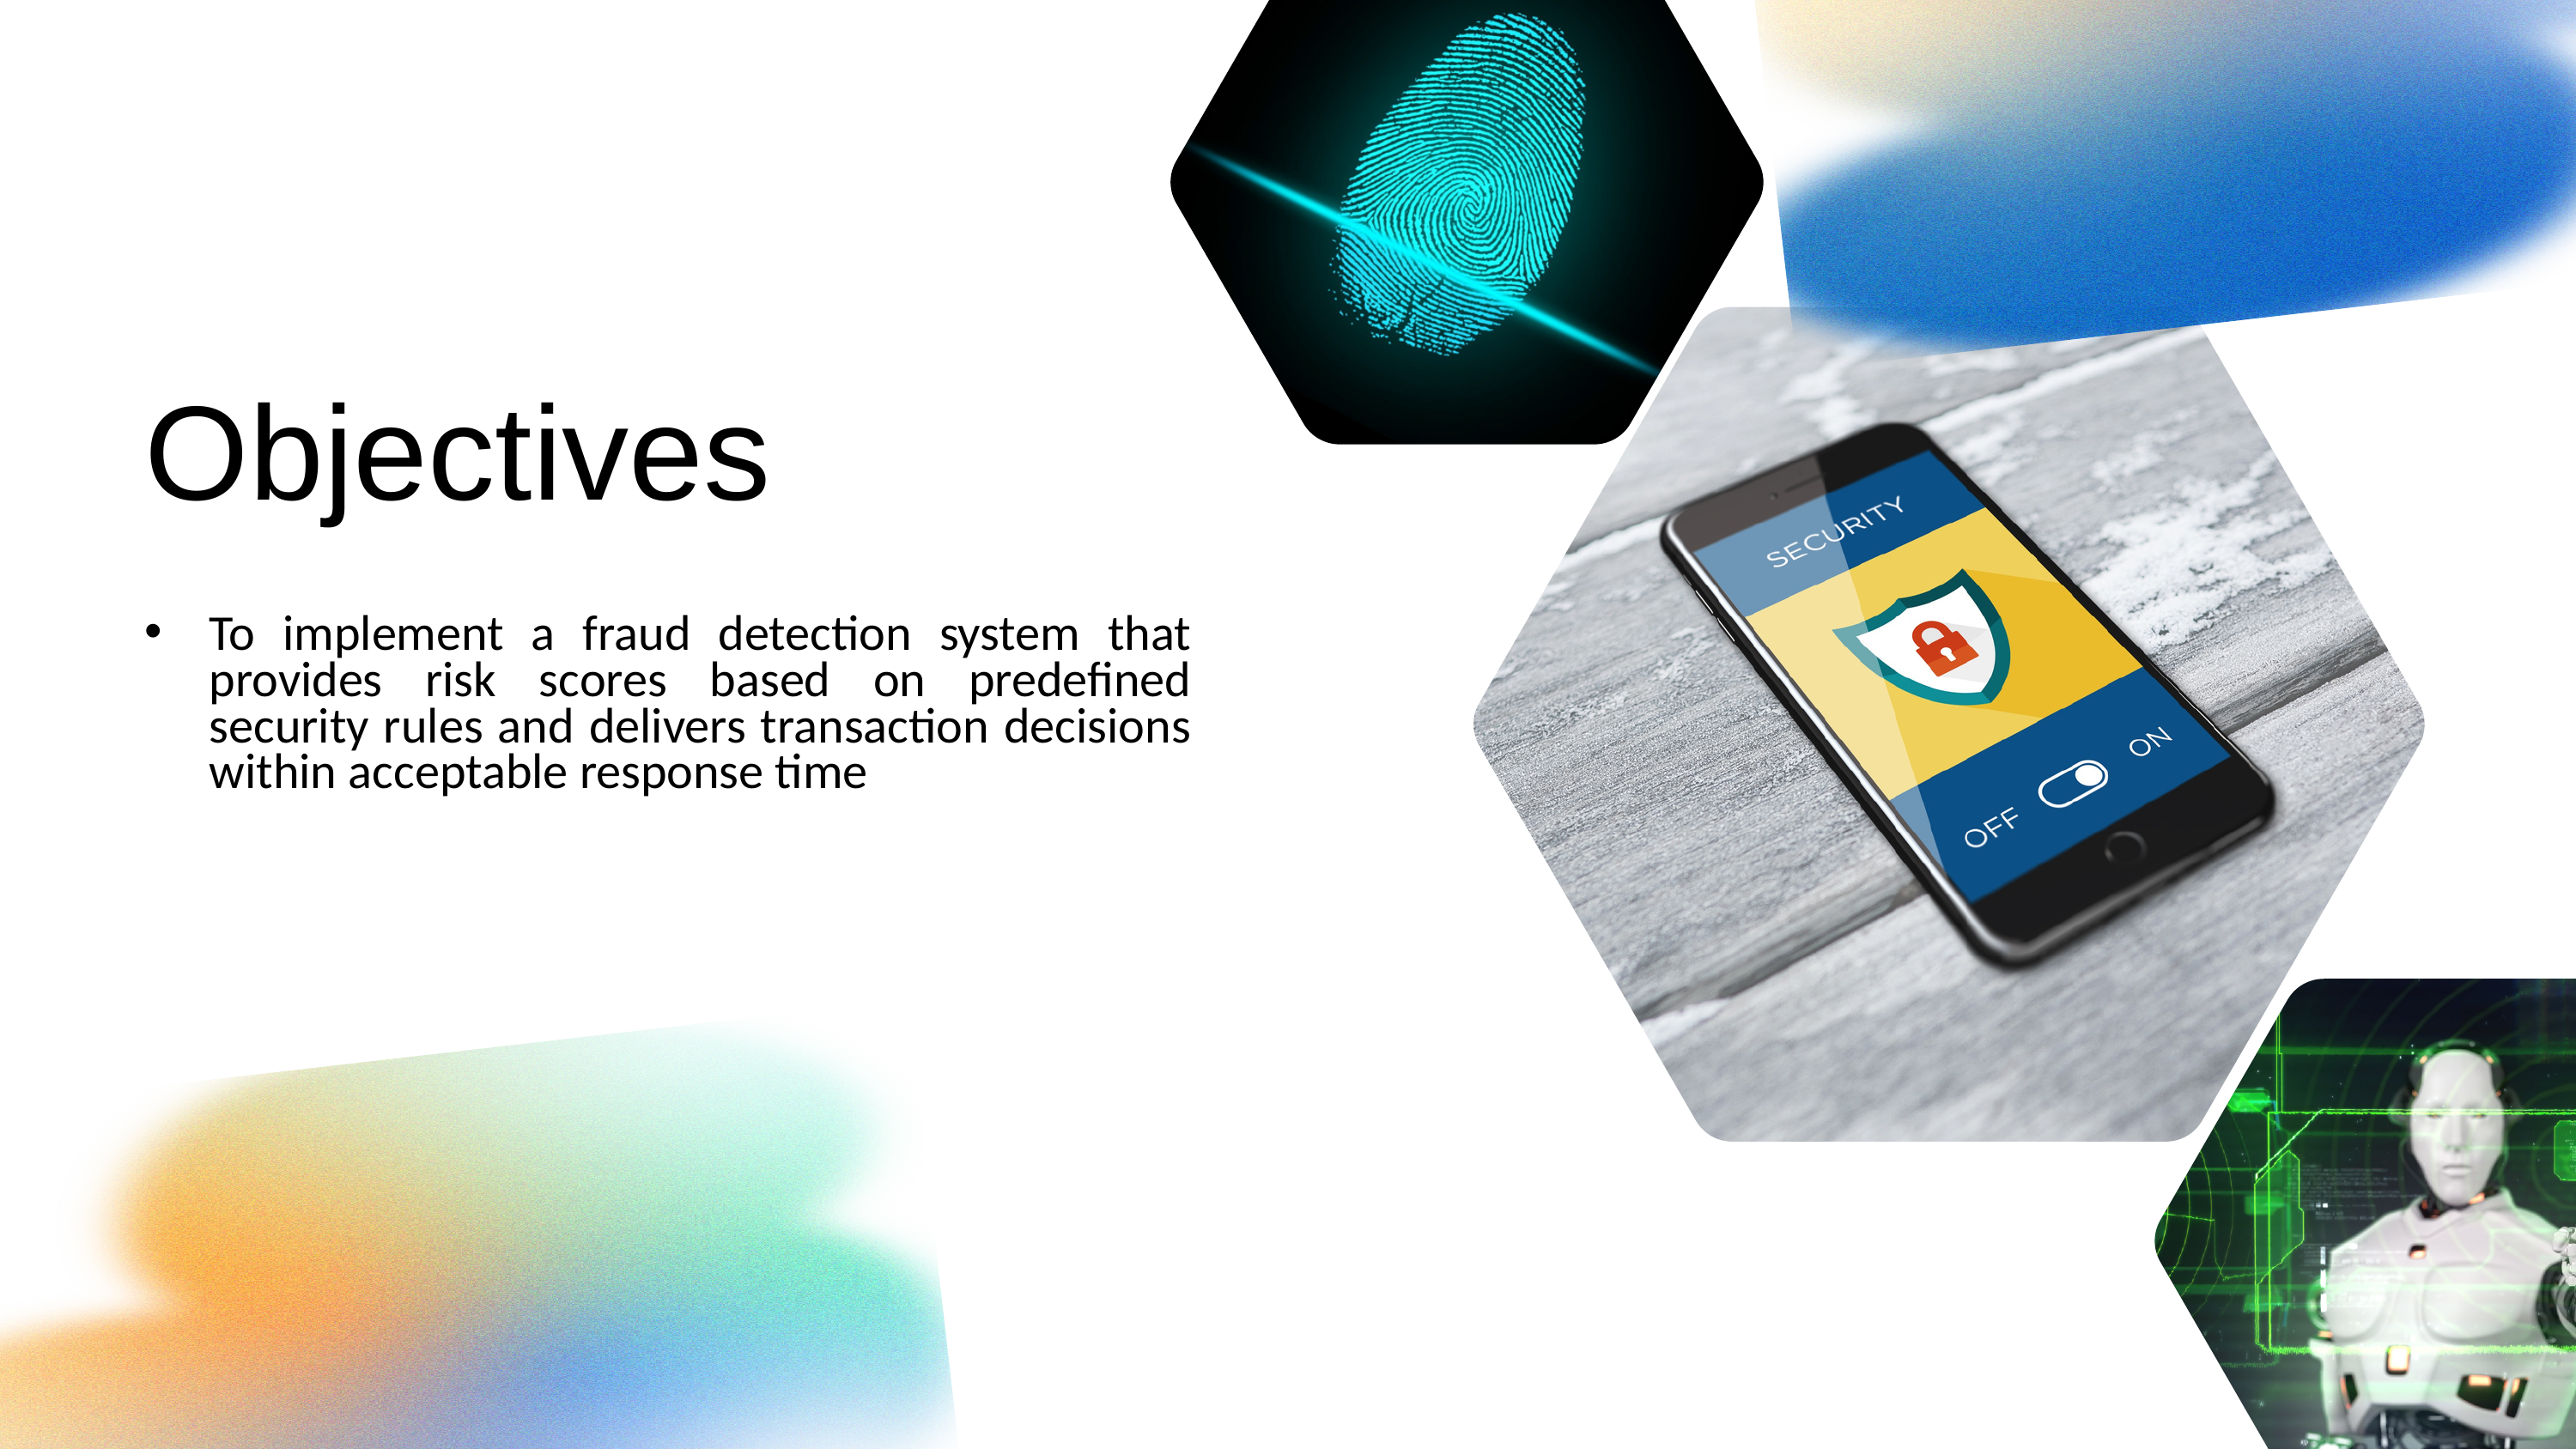

Objectives
To implement a fraud detection system that provides risk scores based on predefined security rules and delivers transaction decisions within acceptable response time